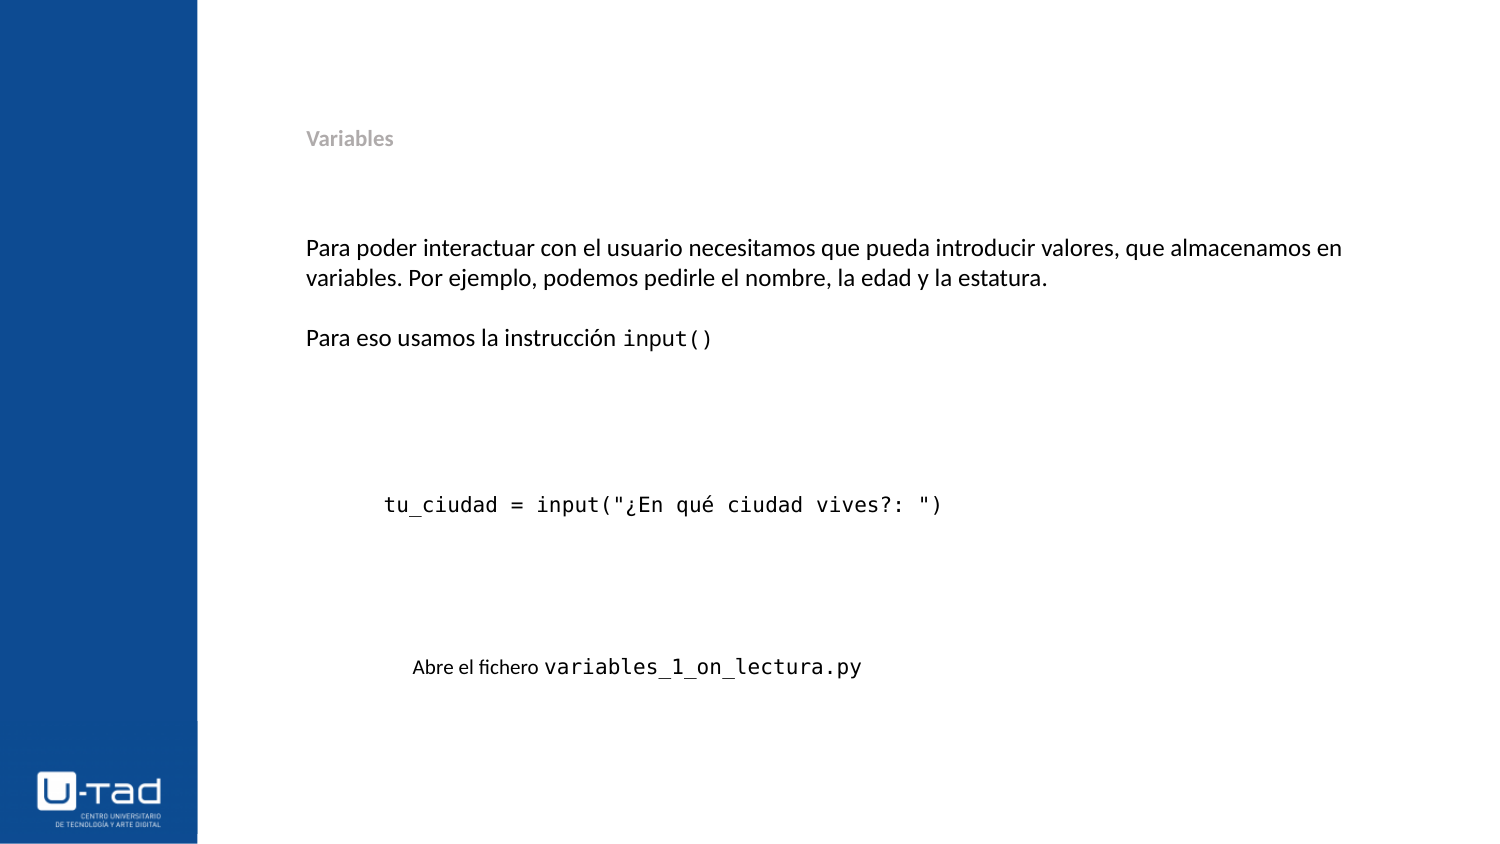

Variables
Para poder interactuar con el usuario necesitamos que pueda introducir valores, que almacenamos en variables. Por ejemplo, podemos pedirle el nombre, la edad y la estatura.

Para eso usamos la instrucción input()
tu_ciudad = input("¿En qué ciudad vives?: ")
Abre el fichero variables_1_on_lectura.py